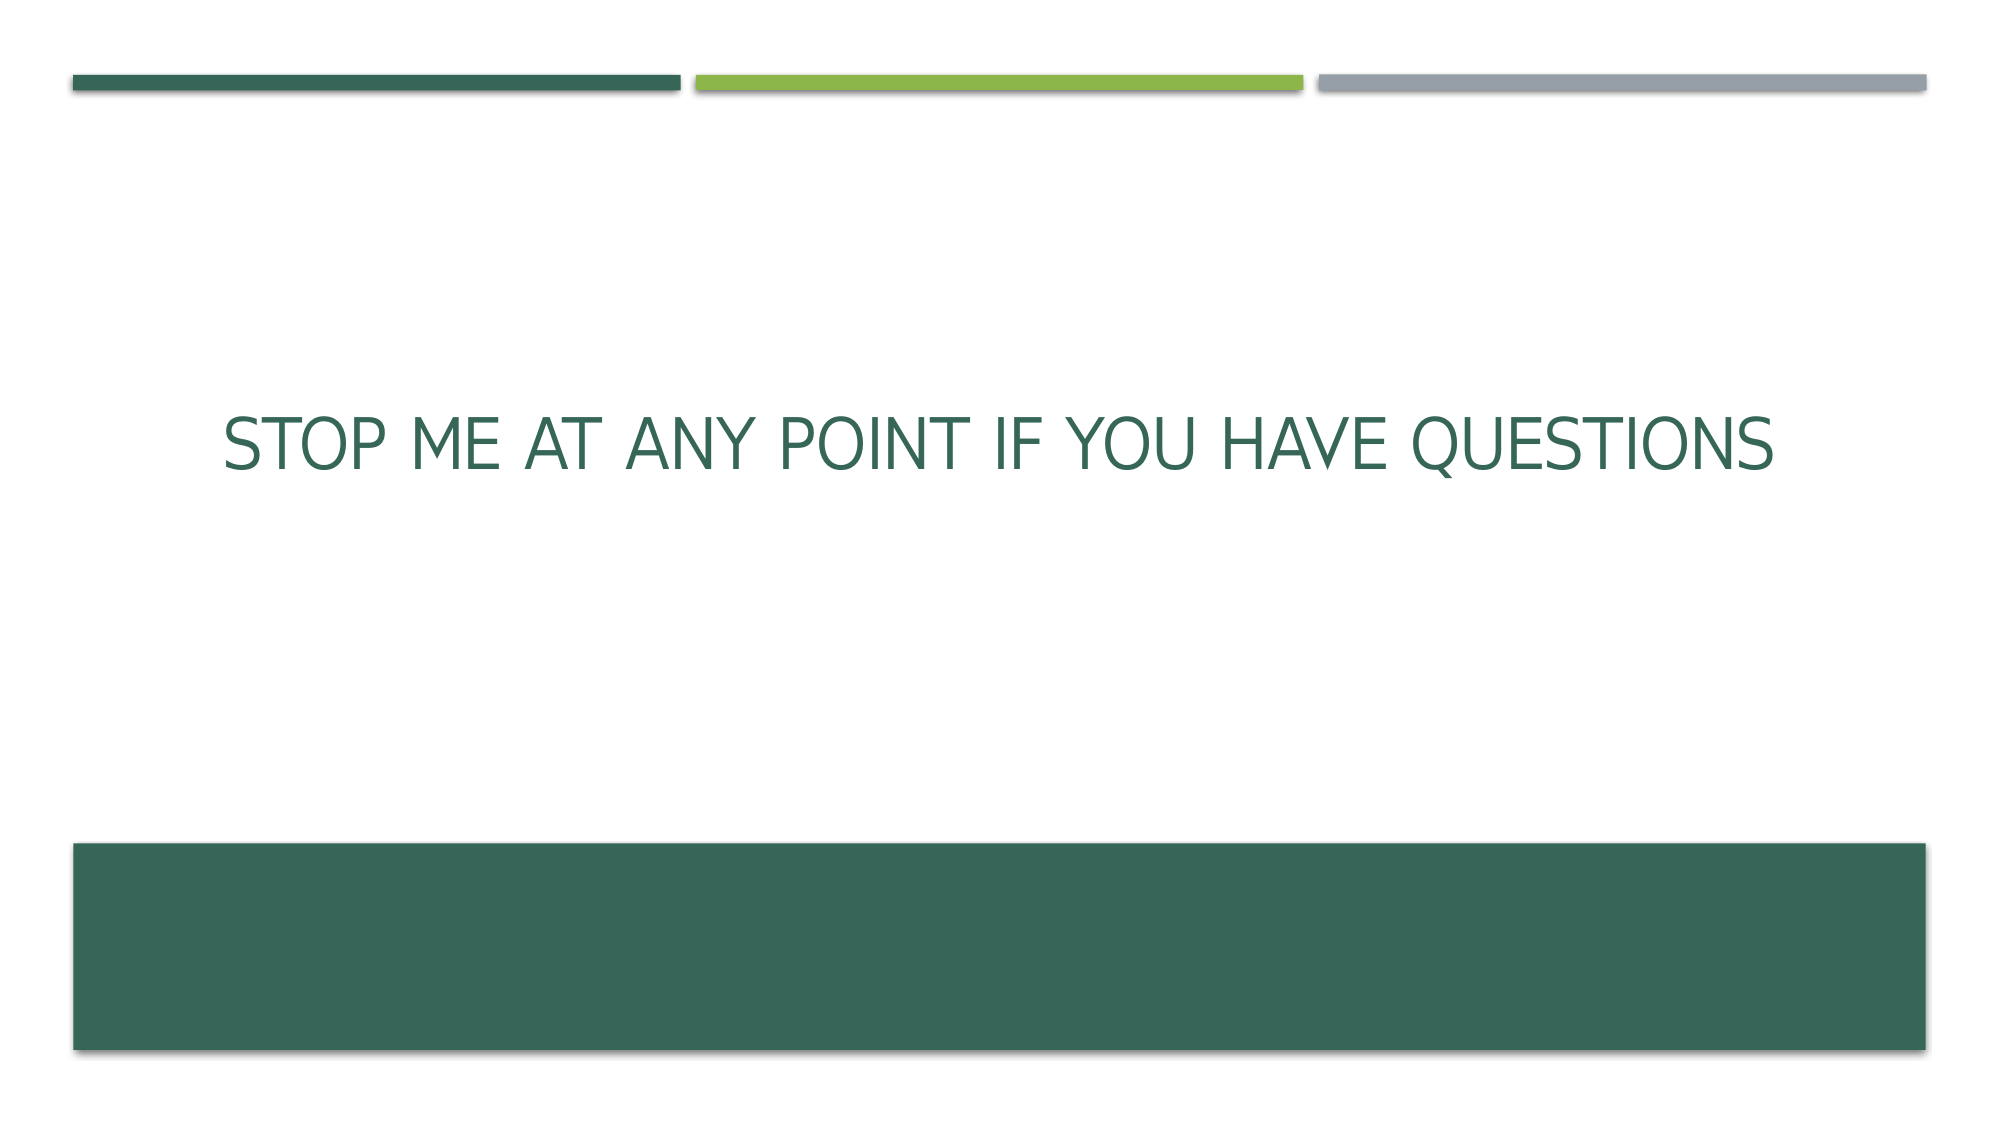

# Stop me at any point if you have questions